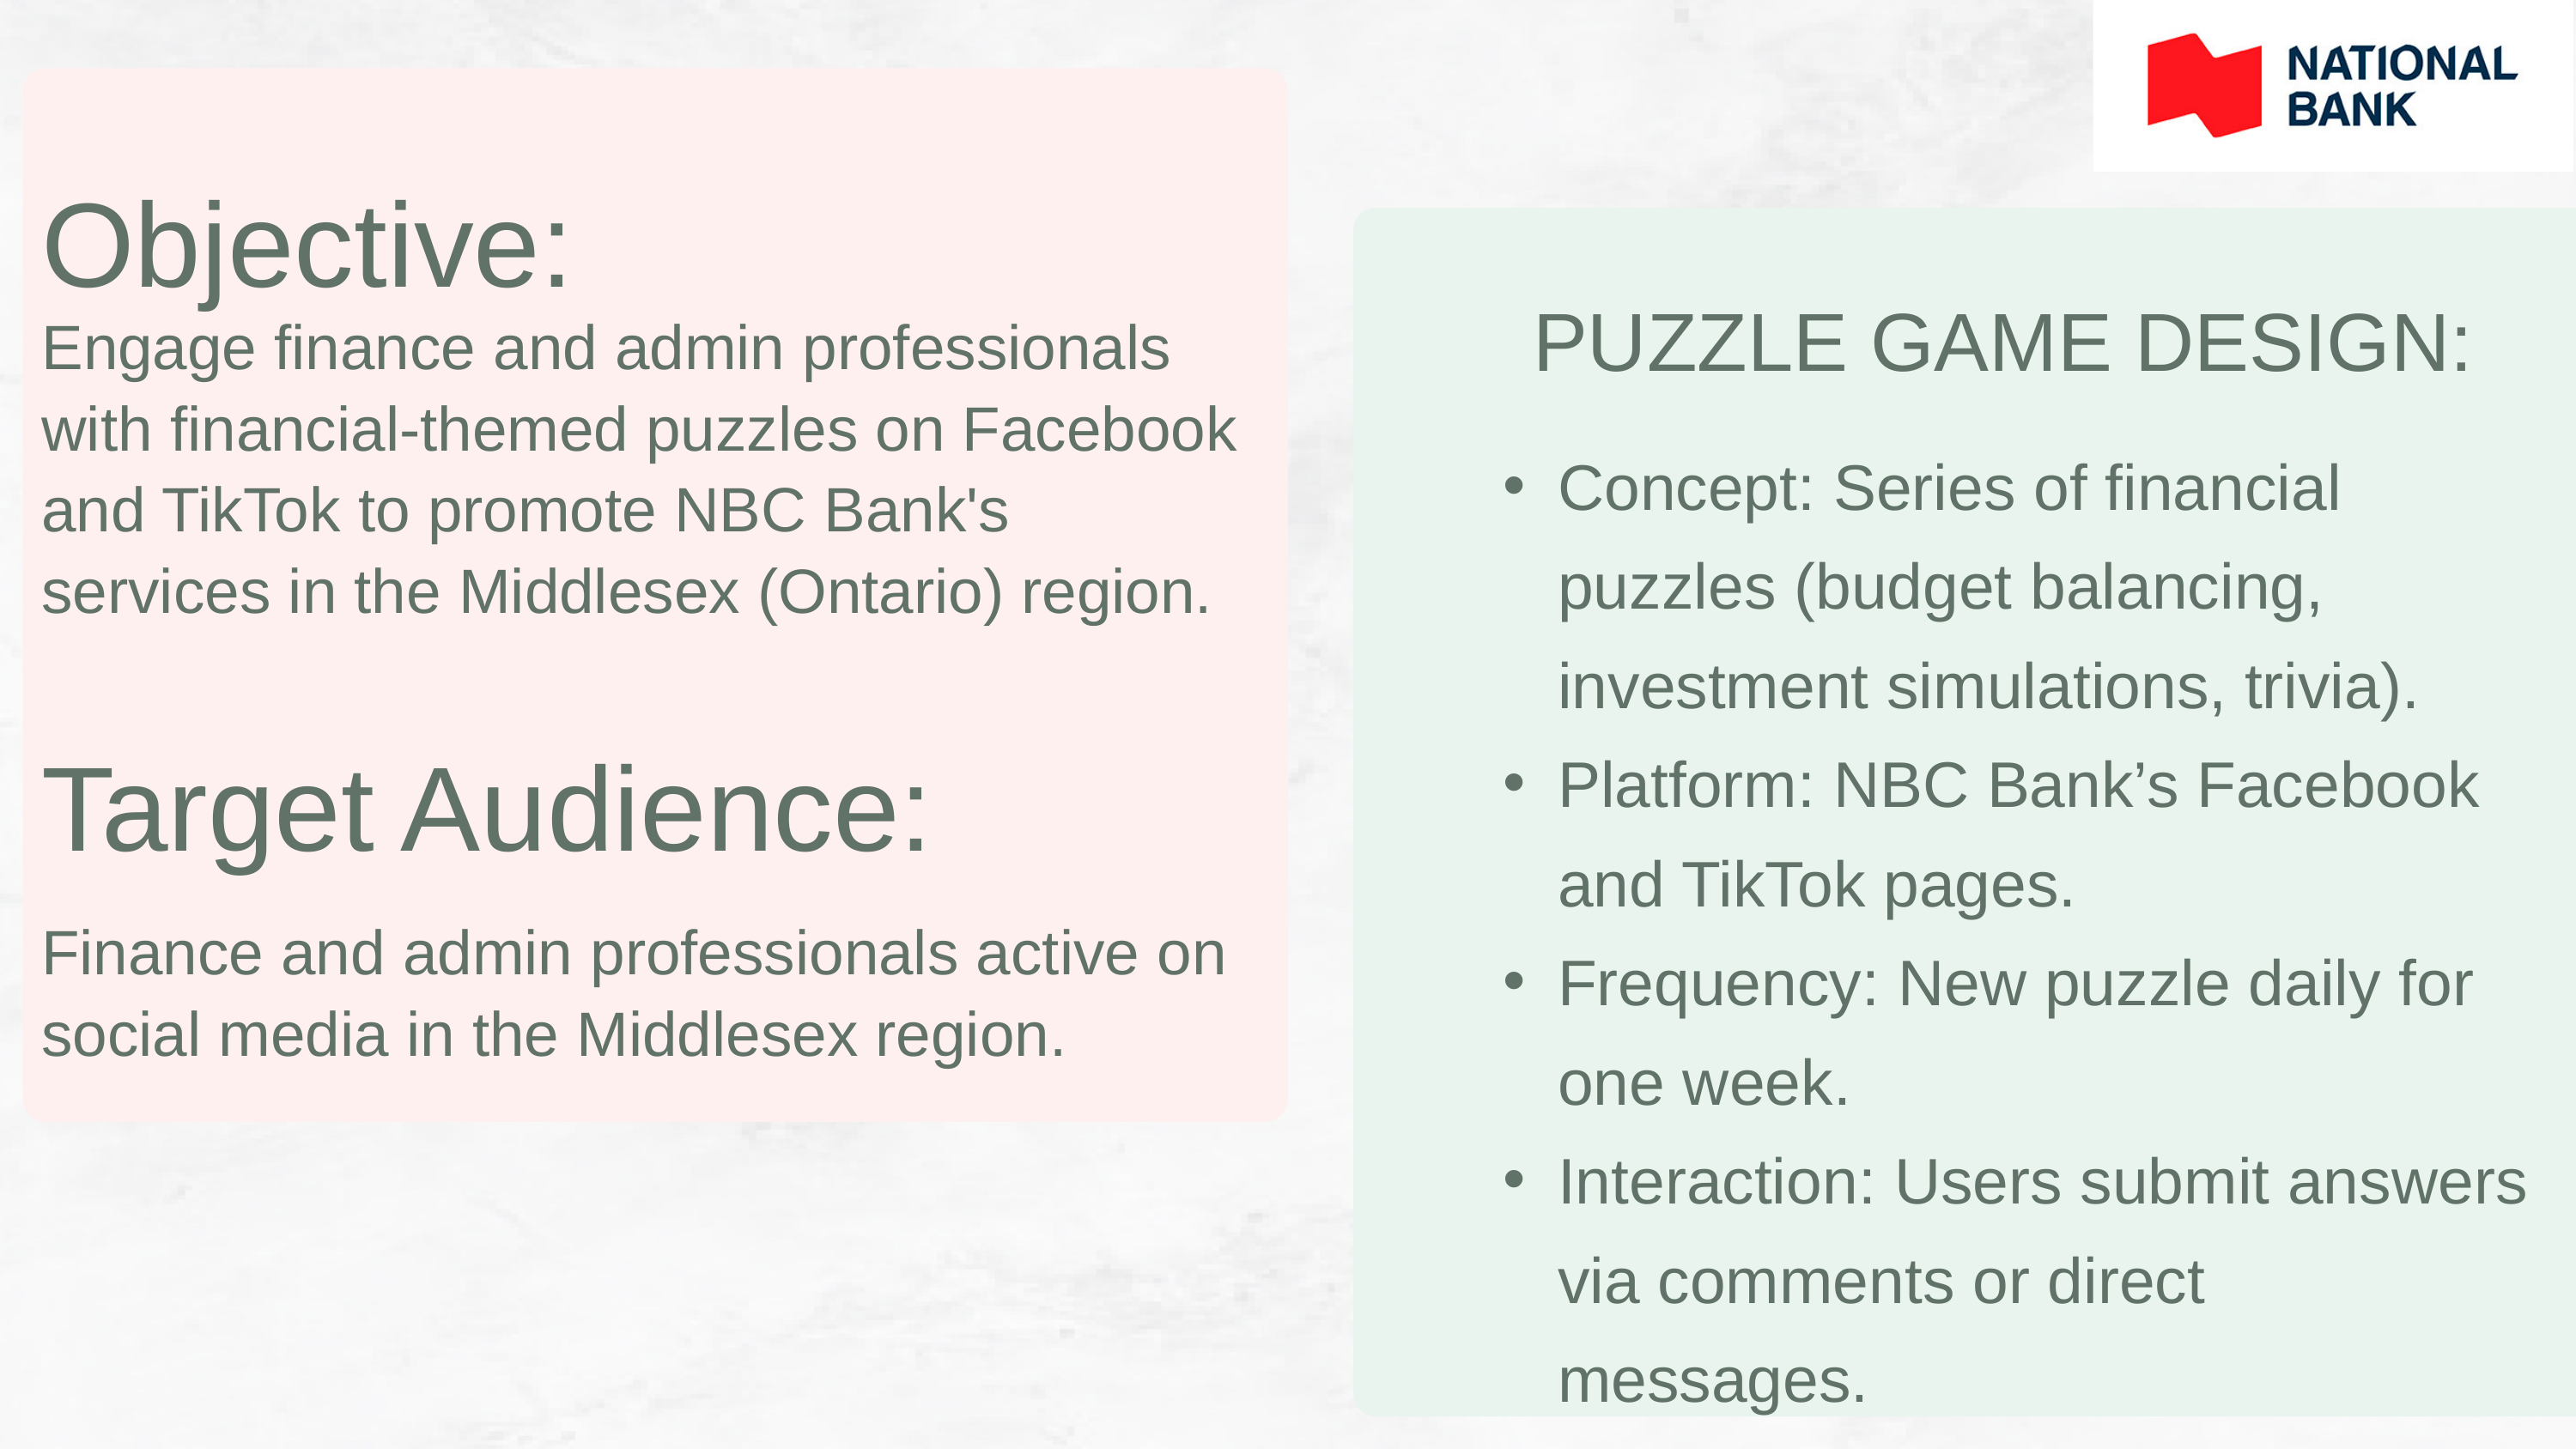

Objective:

PUZZLE GAME DESIGN:
Engage finance and admin professionals with financial-themed puzzles on Facebook and TikTok to promote NBC Bank's services in the Middlesex (Ontario) region.
Concept: Series of financial puzzles (budget balancing, investment simulations, trivia).
Platform: NBC Bank’s Facebook and TikTok pages.
Frequency: New puzzle daily for one week.
Interaction: Users submit answers via comments or direct messages.

Target Audience:
Finance and admin professionals active on social media in the Middlesex region.